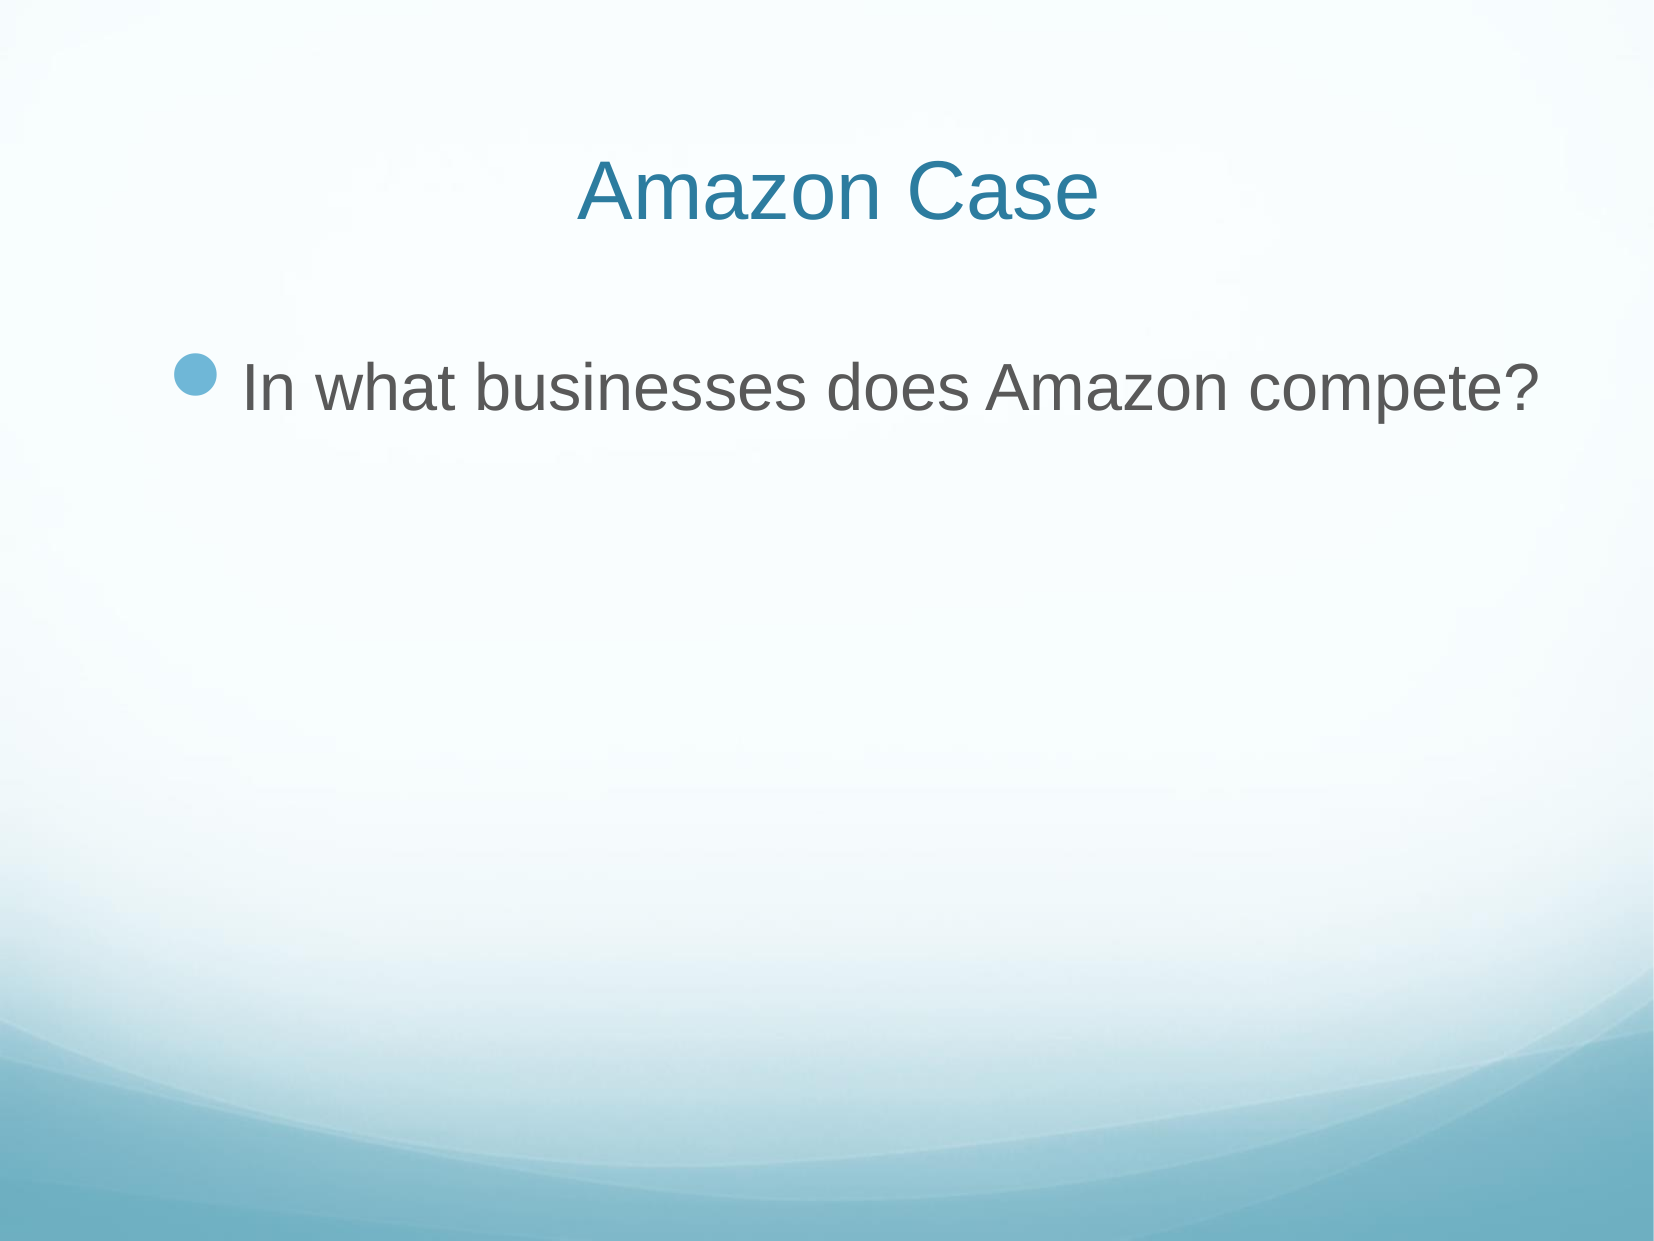

# Amazon Case
In what businesses does Amazon compete?